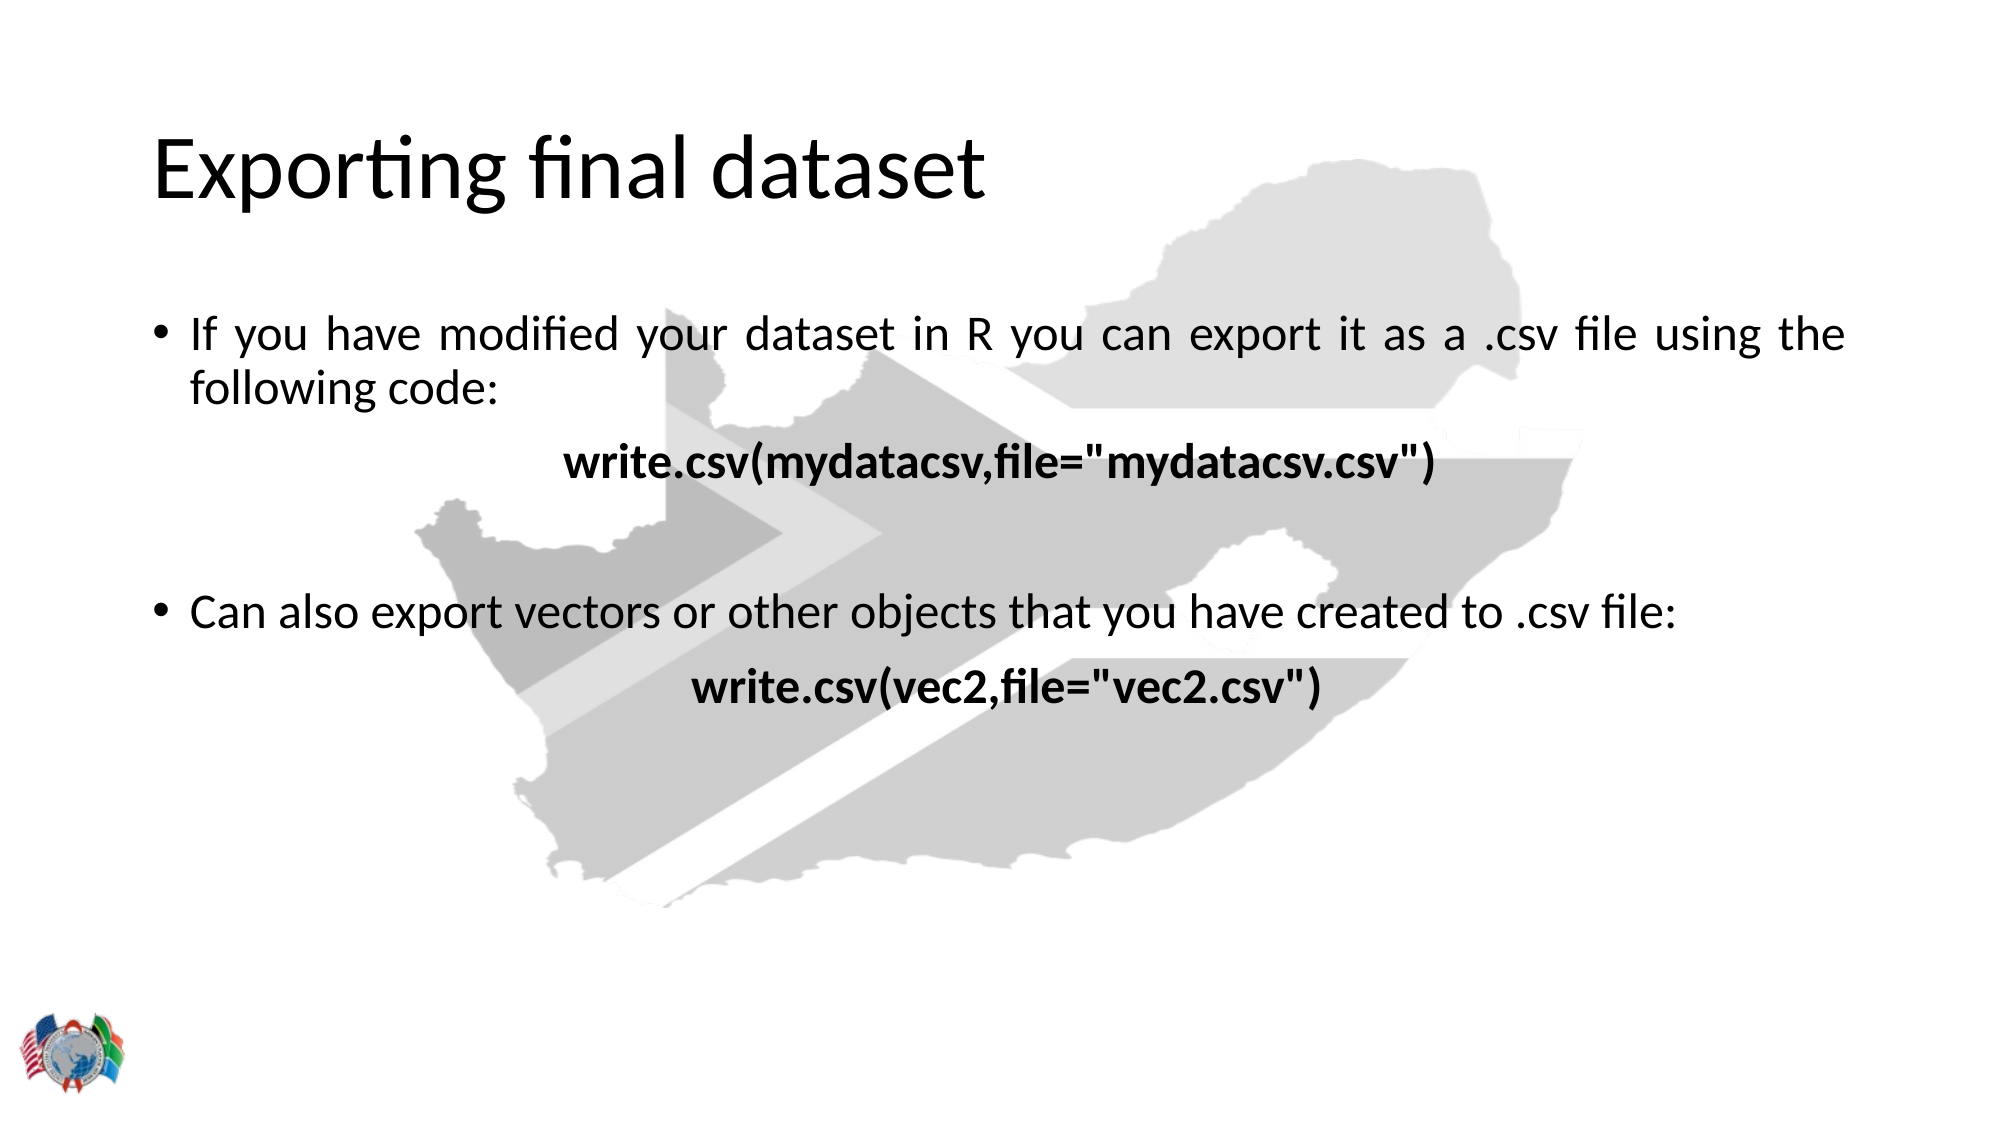

# Exporting final dataset
If you have modified your dataset in R you can export it as a .csv file using the following code:
write.csv(mydatacsv,file="mydatacsv.csv")

Can also export vectors or other objects that you have created to .csv file:
 write.csv(vec2,file="vec2.csv")